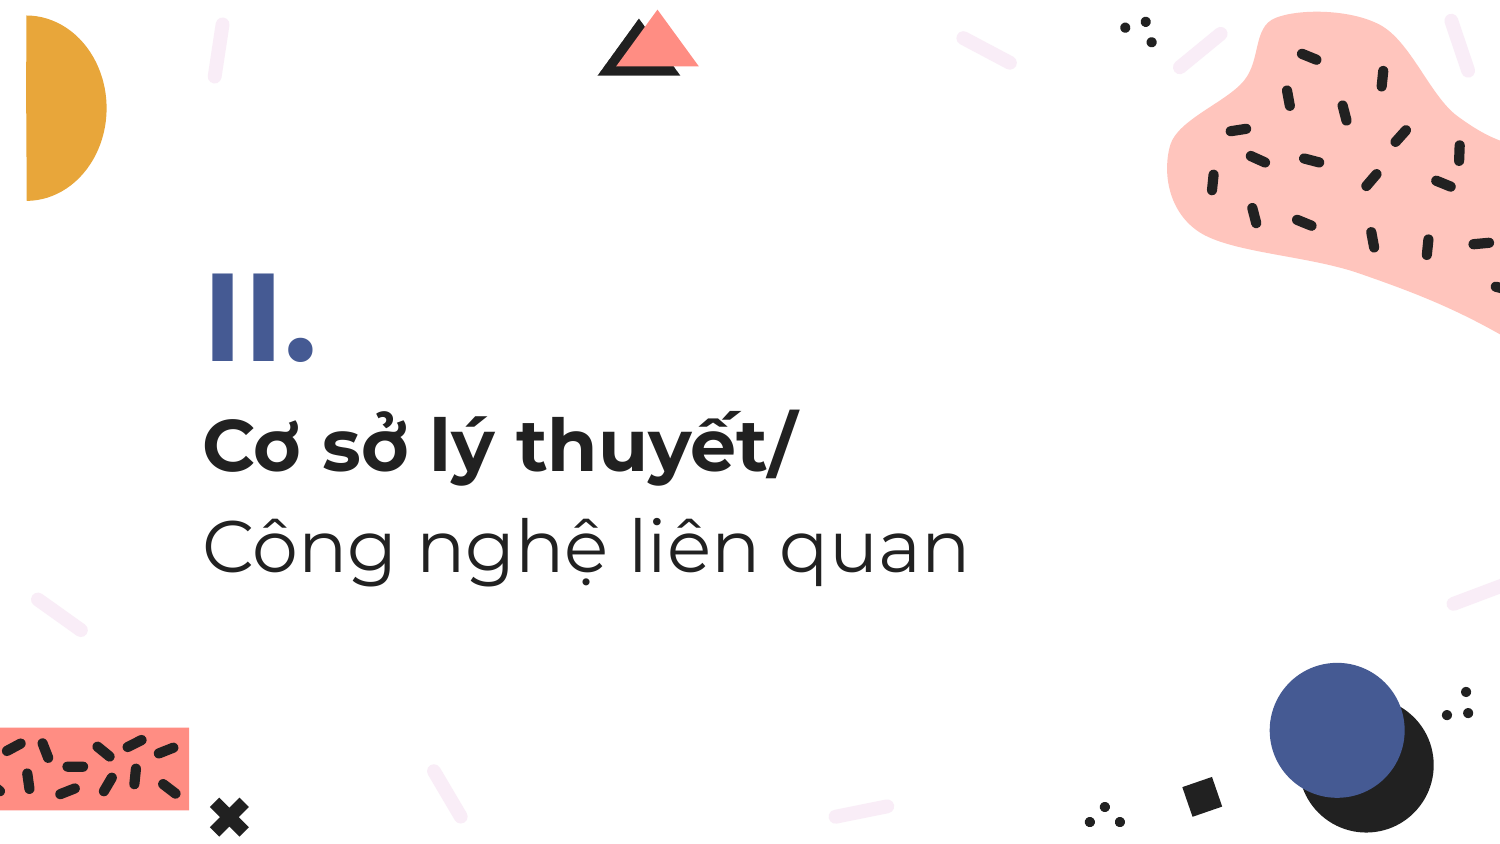

# II.
Cơ sở lý thuyết/ Công nghệ liên quan